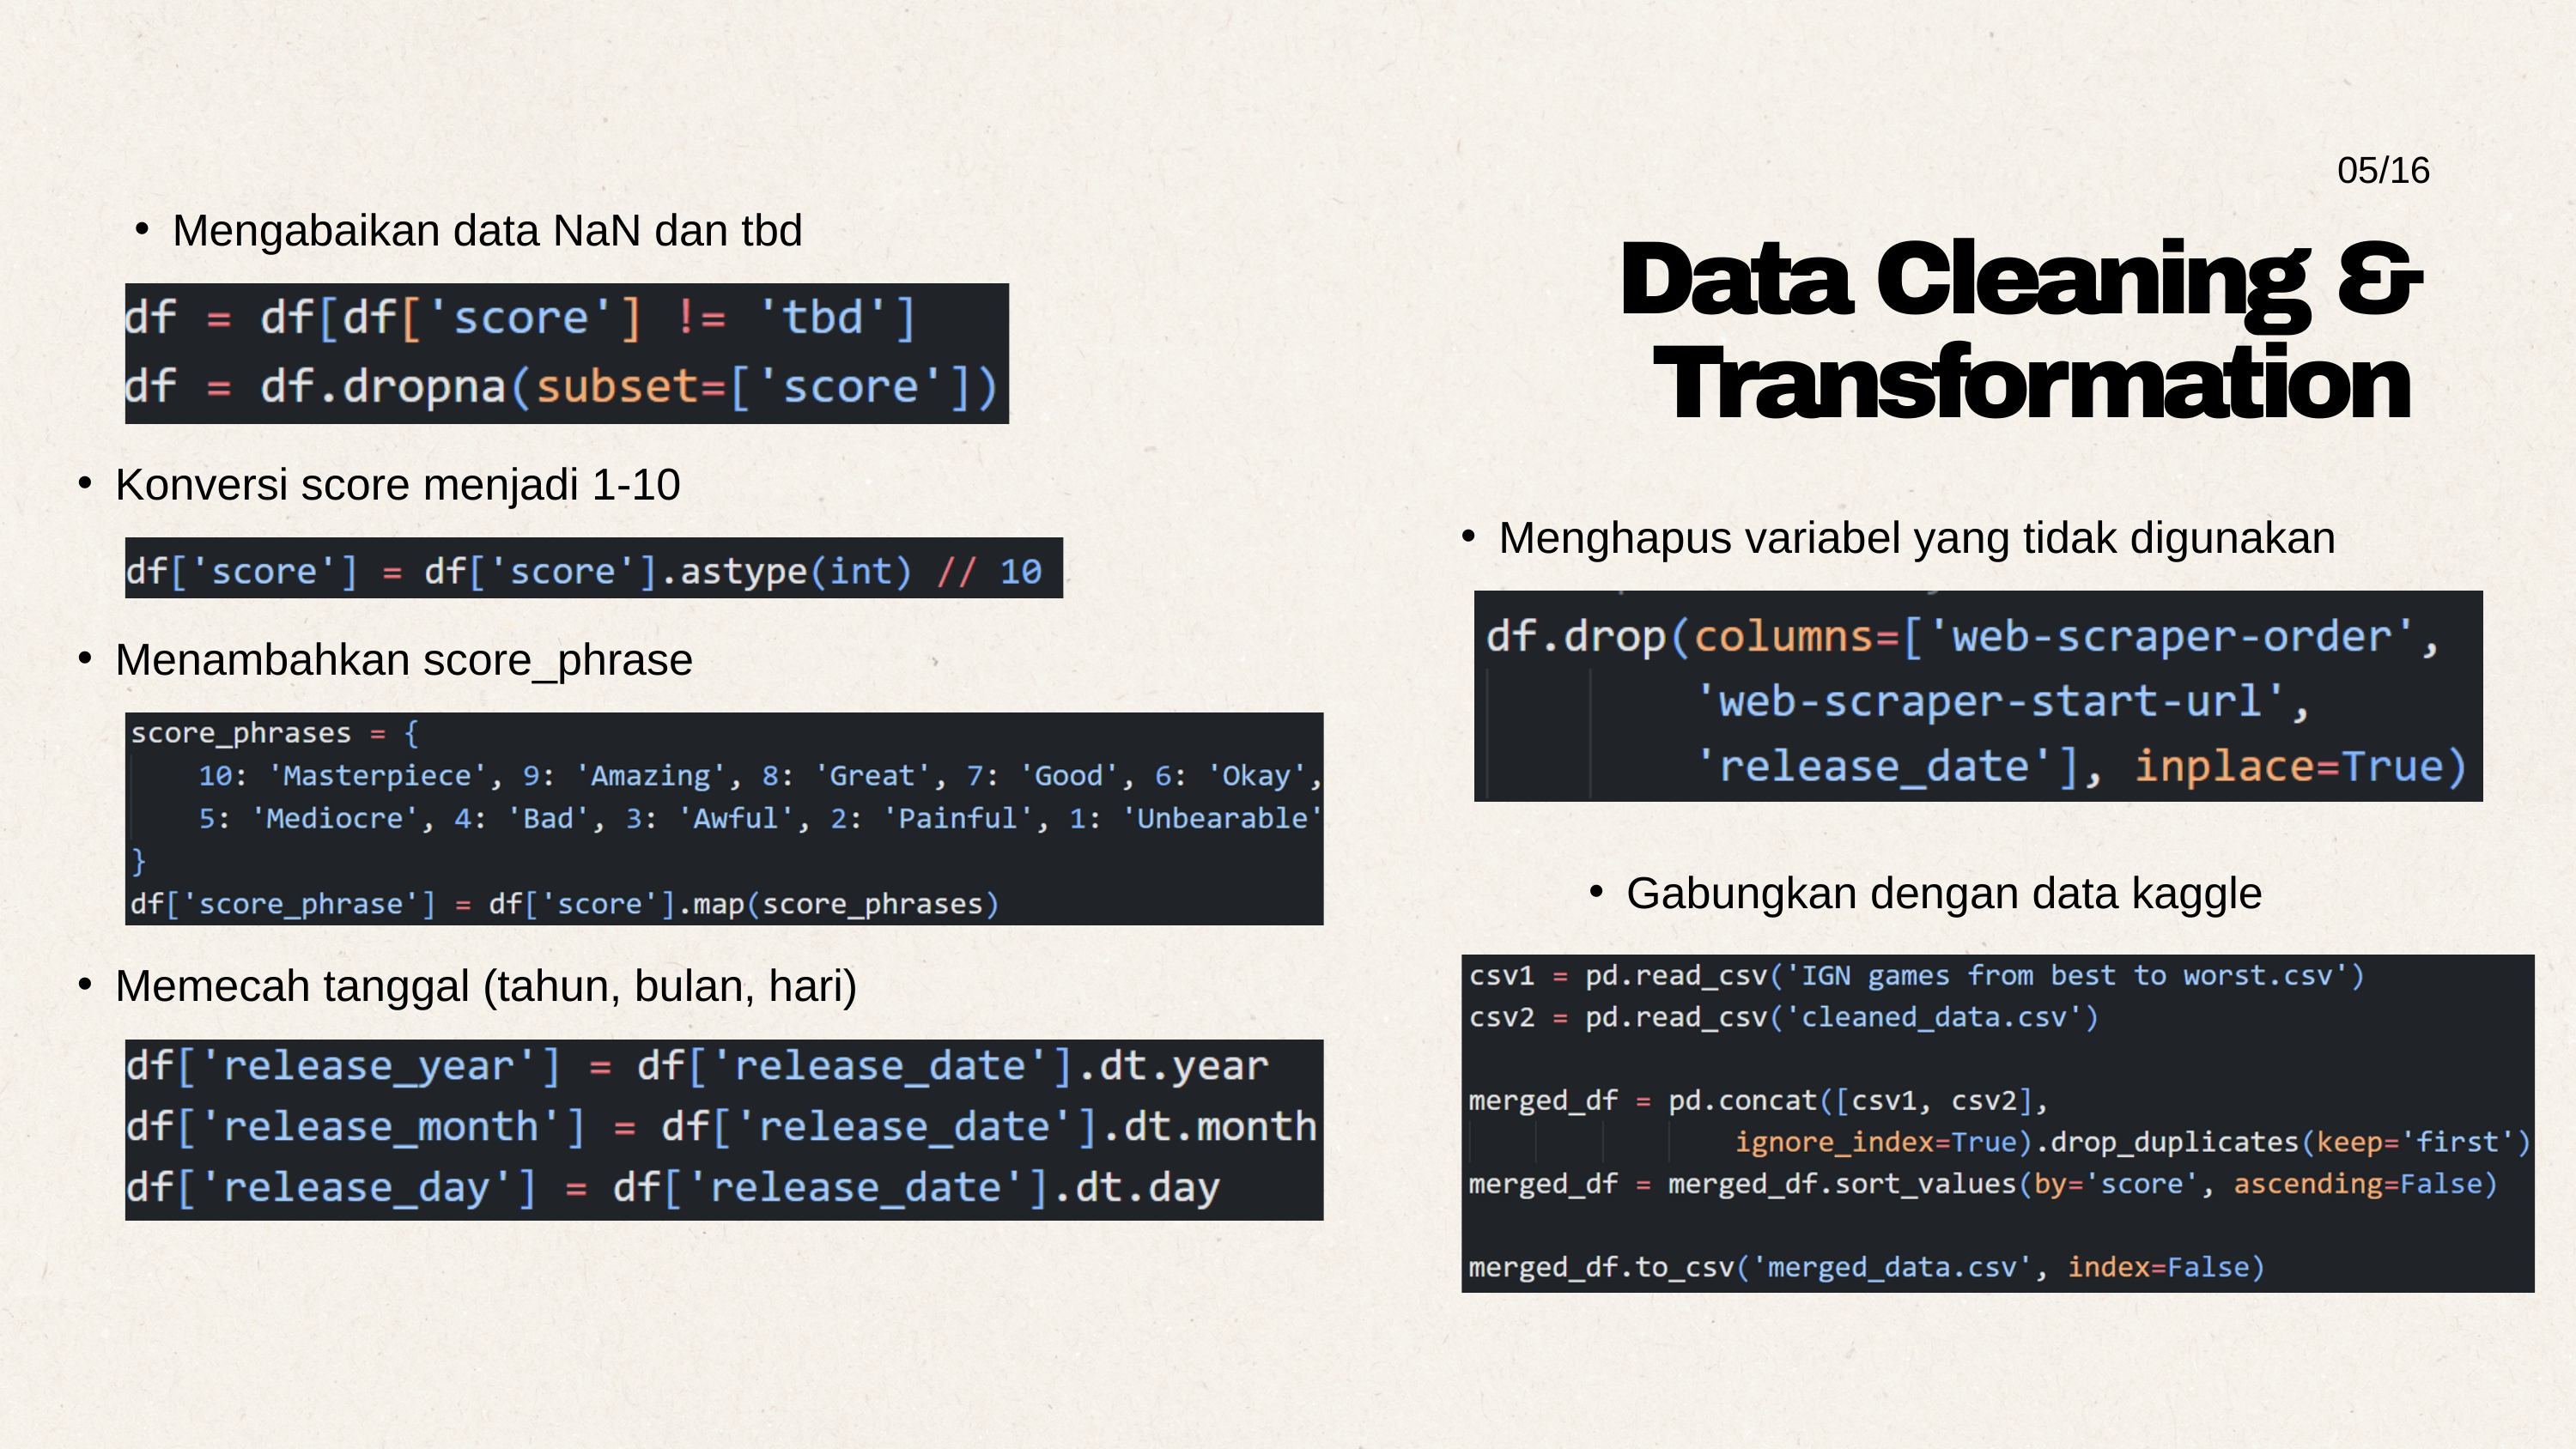

05/16
Mengabaikan data NaN dan tbd
Data Cleaning & Transformation

Konversi score menjadi 1-10
Menghapus variabel yang tidak digunakan

Menambahkan score_phrase

Gabungkan dengan data kaggle
Memecah tanggal (tahun, bulan, hari)